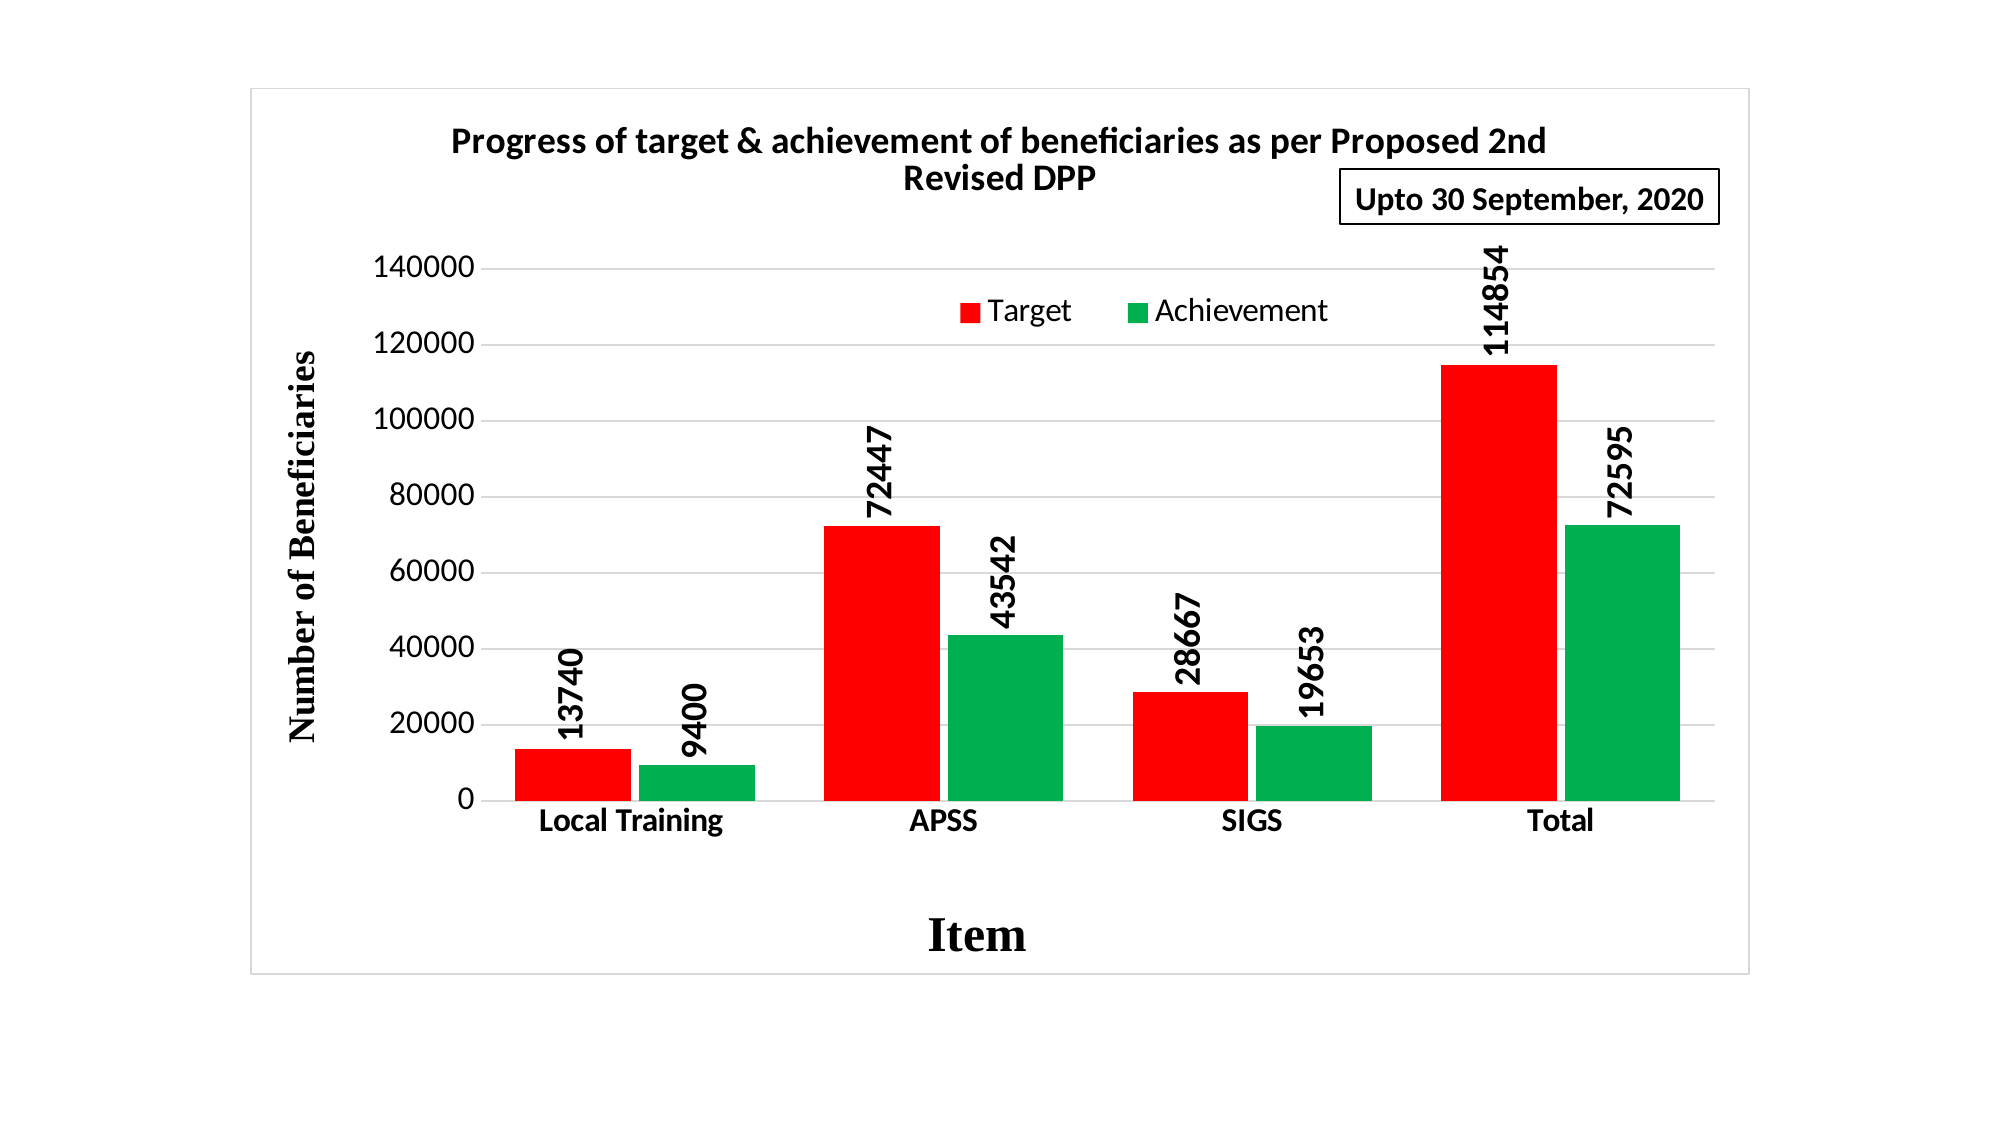

### Chart: Progress of target & achievement of beneficiaries as per Proposed 2nd Revised DPP

| Category | Target  | Achievement |
|---|---|---|
| Local Training  | 13740.0 | 9400.0 |
| APSS | 72447.0 | 43542.0 |
| SIGS | 28667.0 | 19653.0 |
| Total | 114854.0 | 72595.0 |
Upto 30 September, 2020